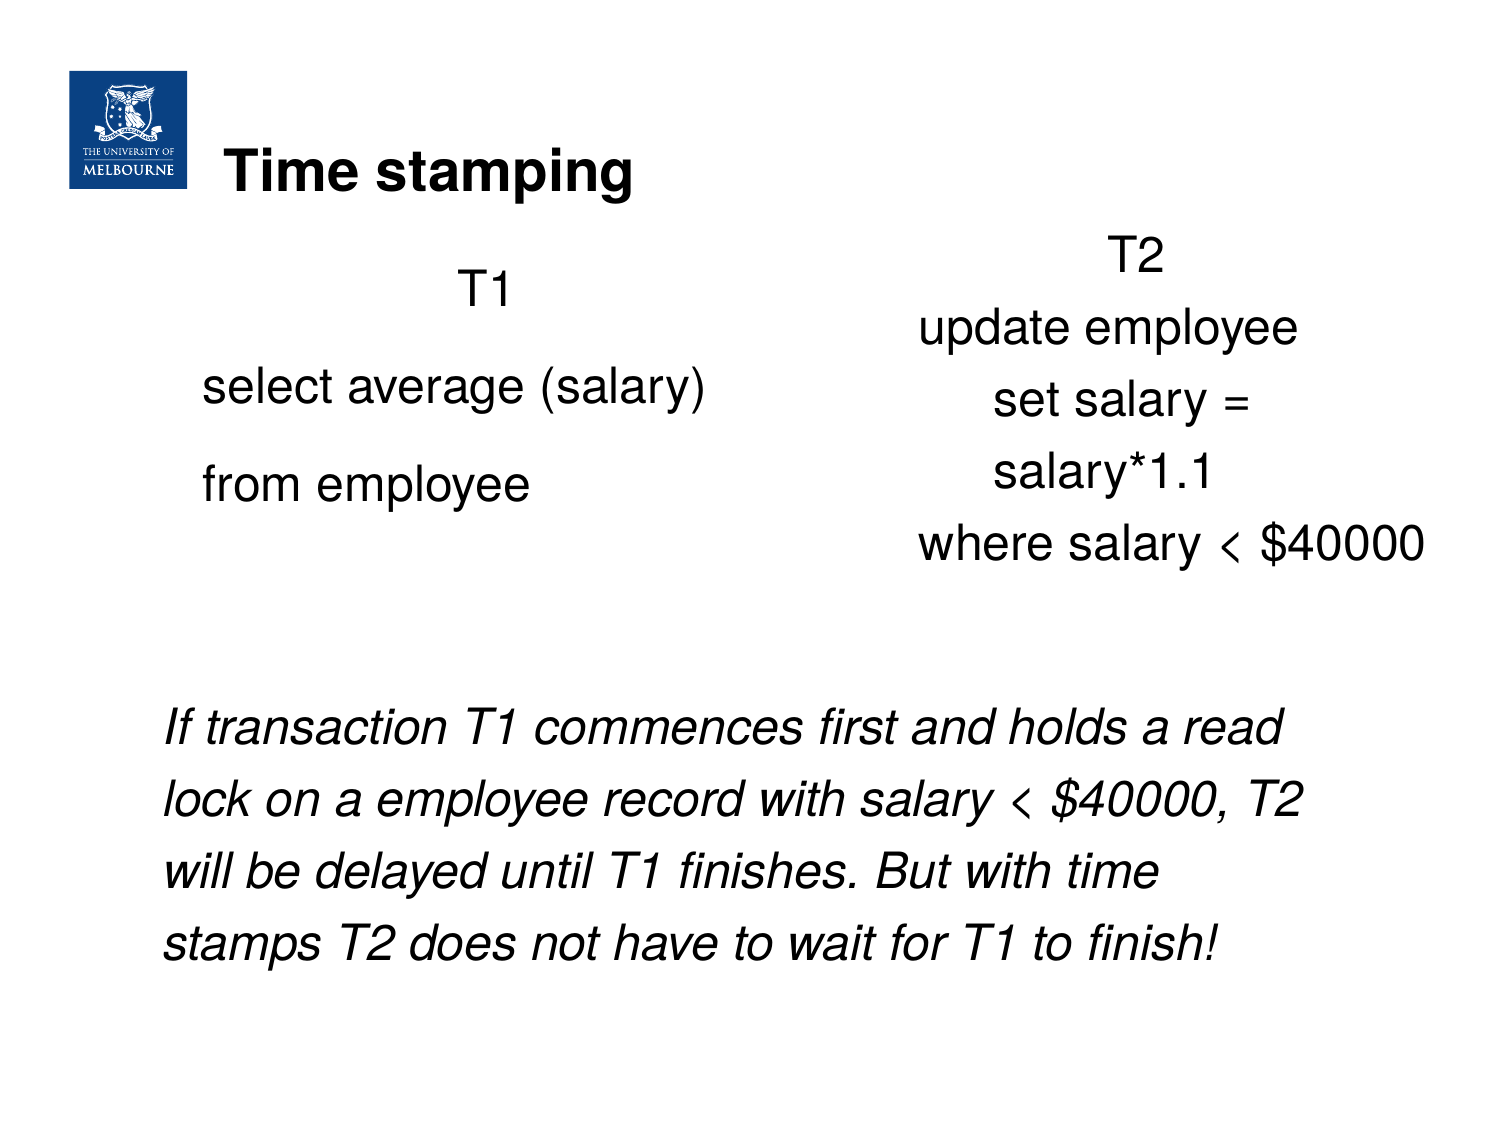

# Time stamping
T2
update employee
set salary = salary*1.1
where salary < $40000
T1
select average (salary)
from employee
If transaction T1 commences first and holds a read lock on a employee record with salary < $40000, T2 will be delayed until T1 finishes. But with time stamps T2 does not have to wait for T1 to finish!